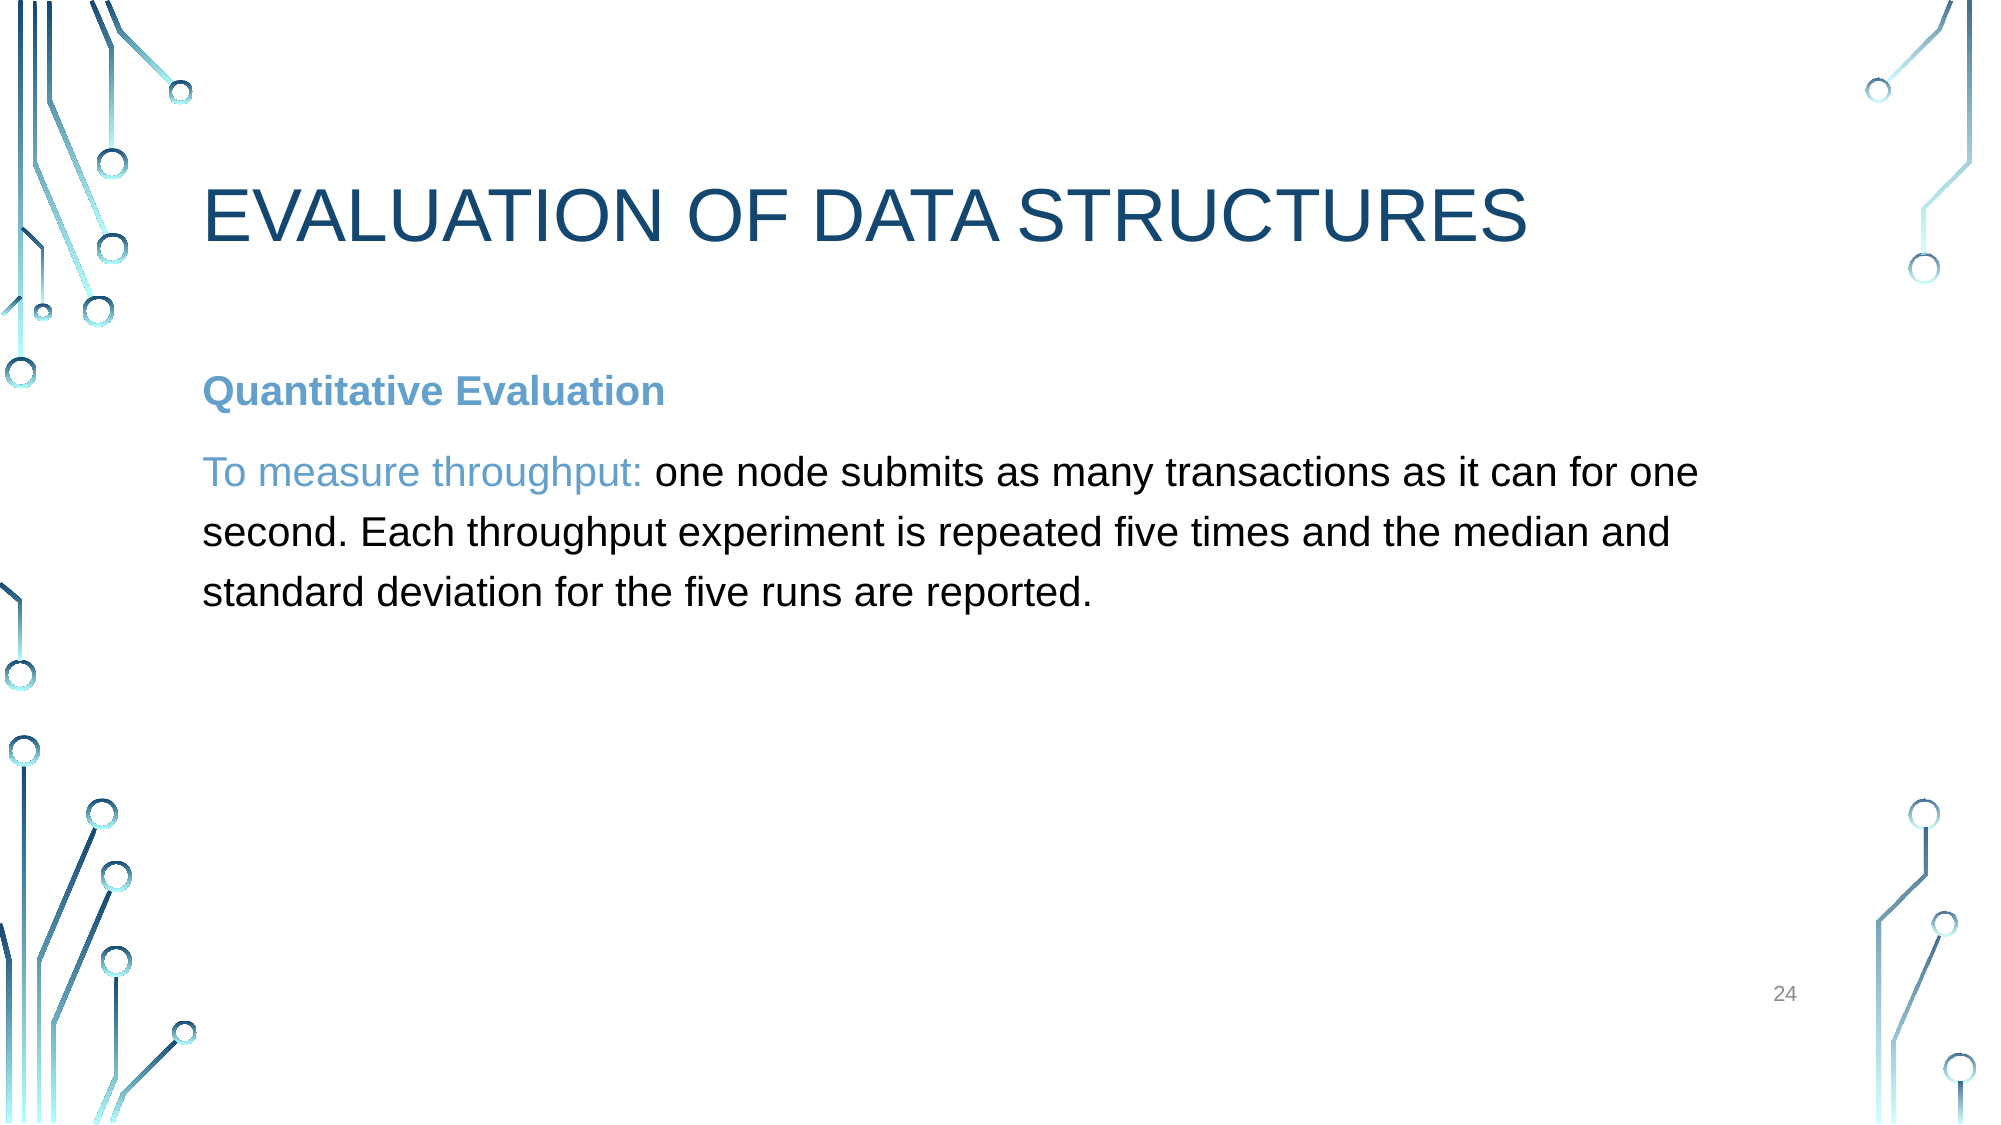

Evaluation of data structures
Quantitative Evaluation
To measure throughput: one node submits as many transactions as it can for one second. Each throughput experiment is repeated five times and the median and standard deviation for the five runs are reported.

24